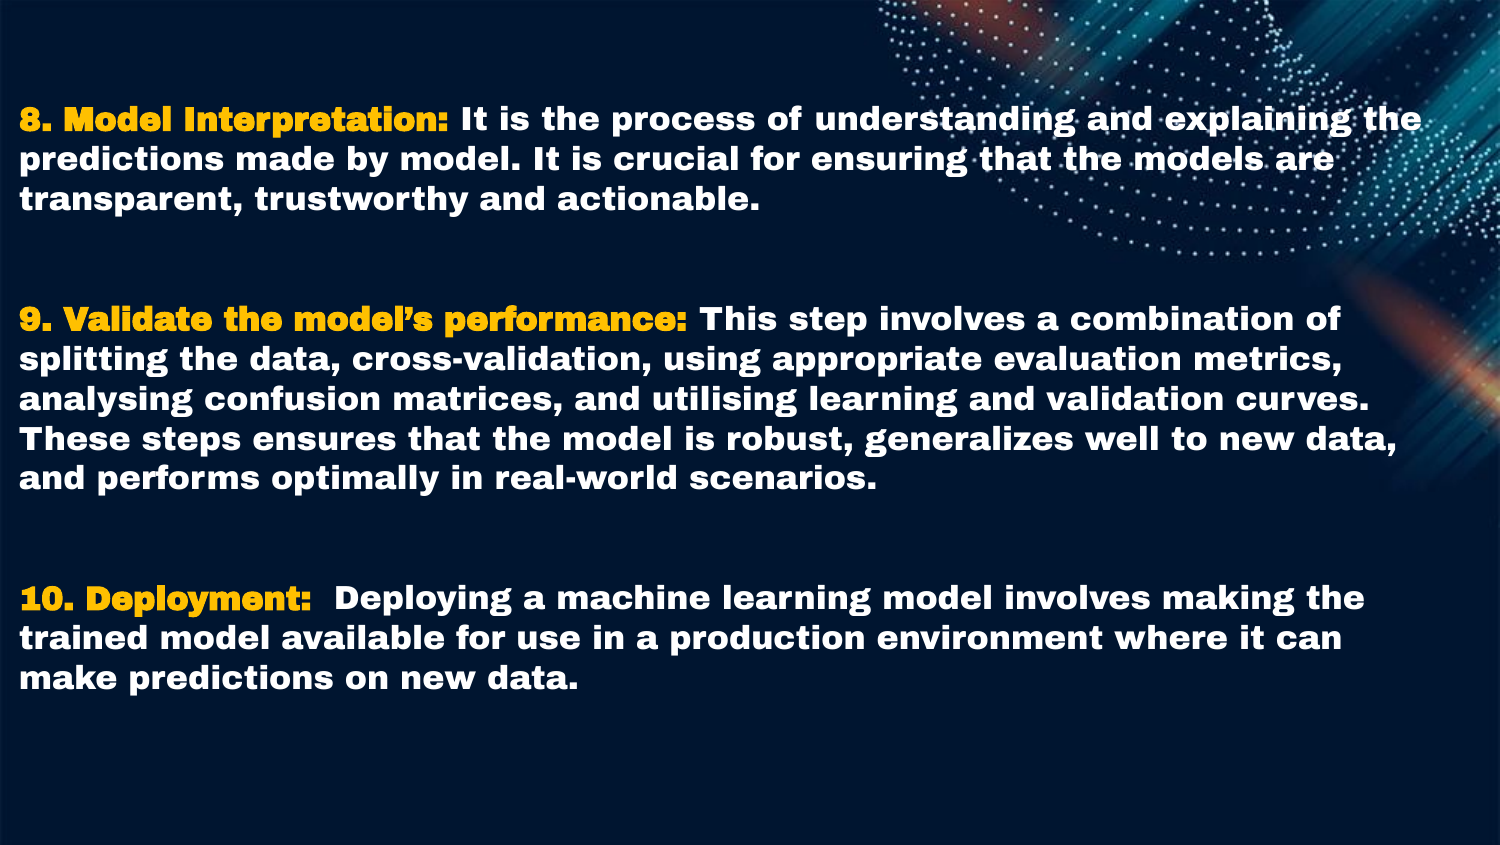

#
8. Model Interpretation: It is the process of understanding and explaining the predictions made by model. It is crucial for ensuring that the models are transparent, trustworthy and actionable.

9. Validate the model’s performance: This step involves a combination of splitting the data, cross-validation, using appropriate evaluation metrics, analysing confusion matrices, and utilising learning and validation curves. These steps ensures that the model is robust, generalizes well to new data, and performs optimally in real-world scenarios.

10. Deployment:  Deploying a machine learning model involves making the trained model available for use in a production environment where it can make predictions on new data.